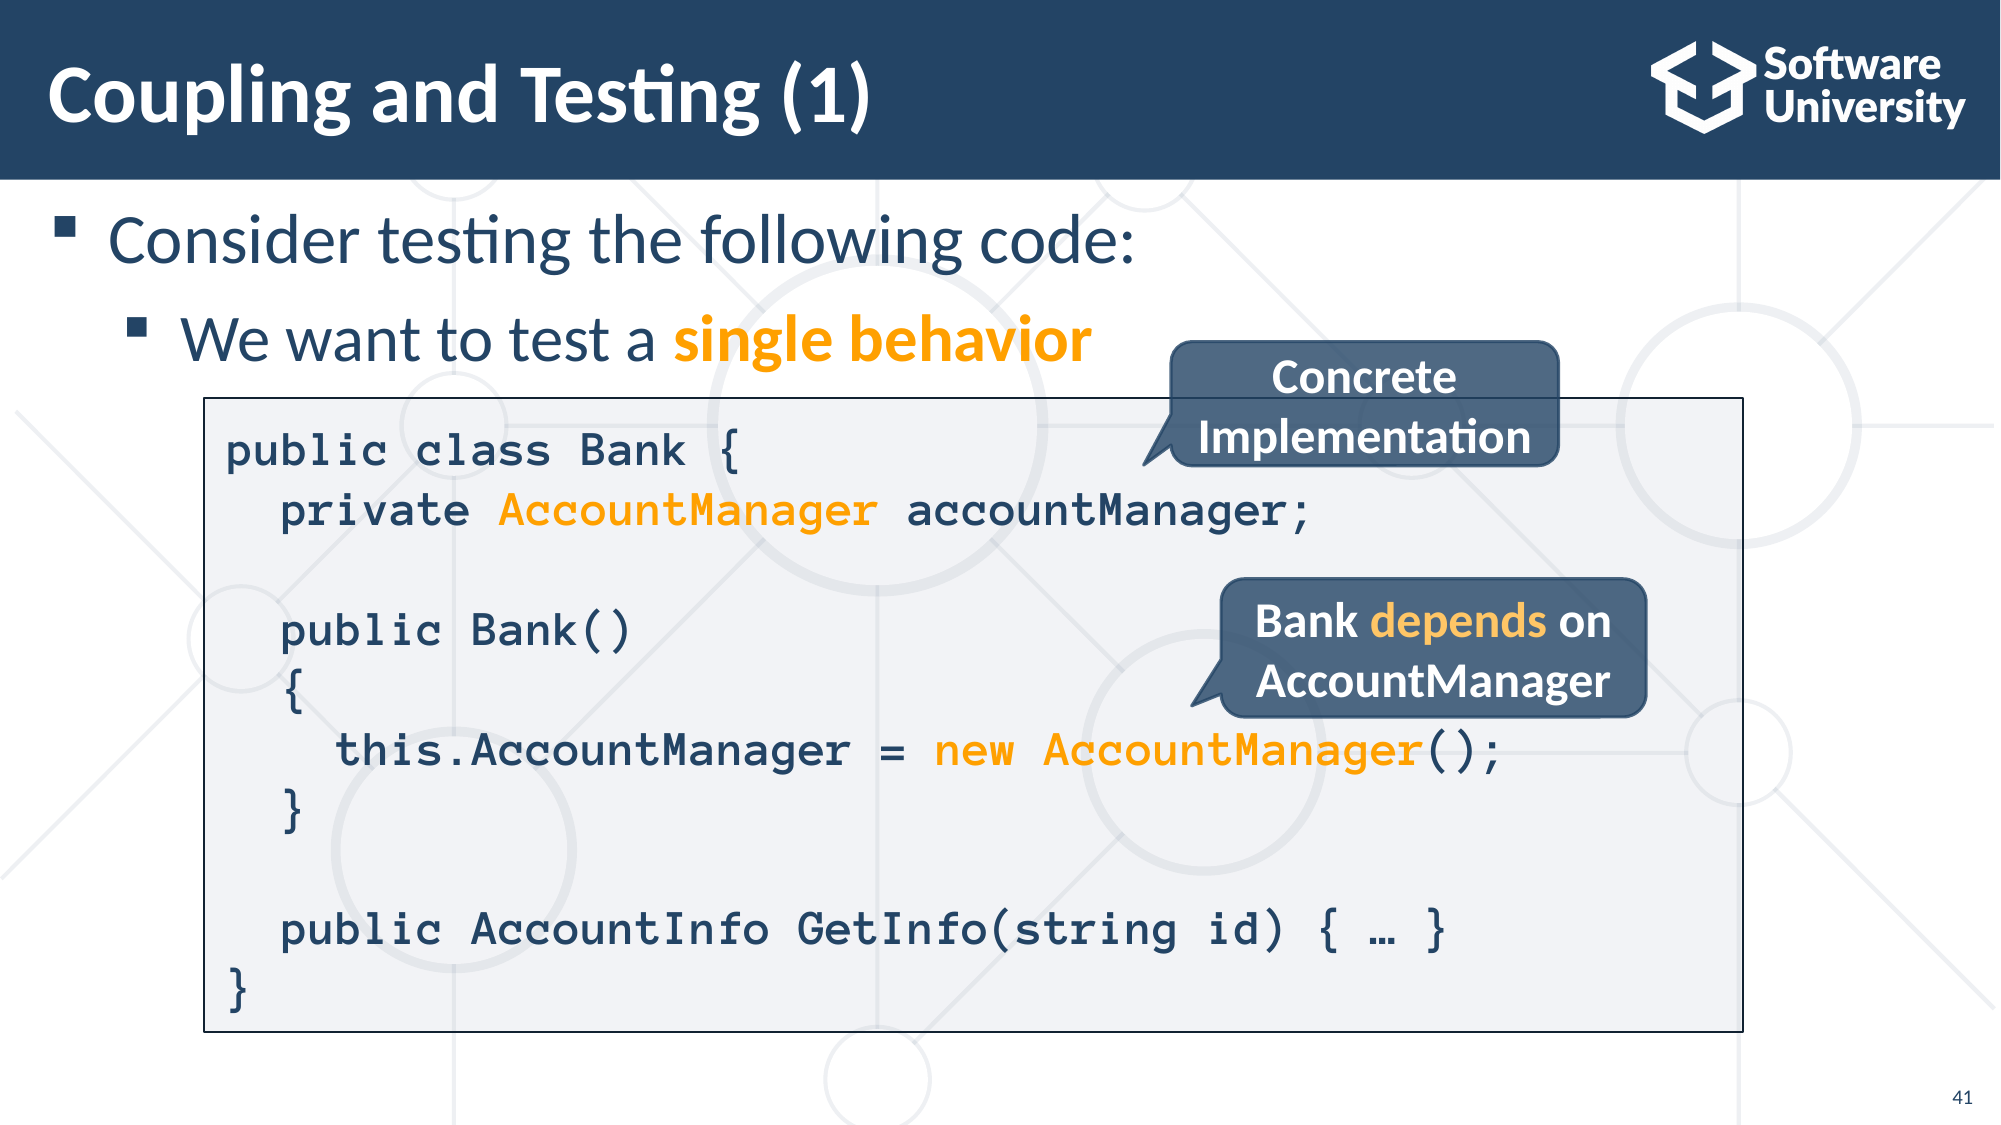

# Coupling and Testing (1)
Consider testing the following code:
We want to test a single behavior

Concrete Implementation
public class Bank {
  private AccountManager accountManager;

  public Bank()
  {
    this.AccountManager = new AccountManager();
  }

  public AccountInfo GetInfo(string id) { … }
}
Bank depends on AccountManager
41